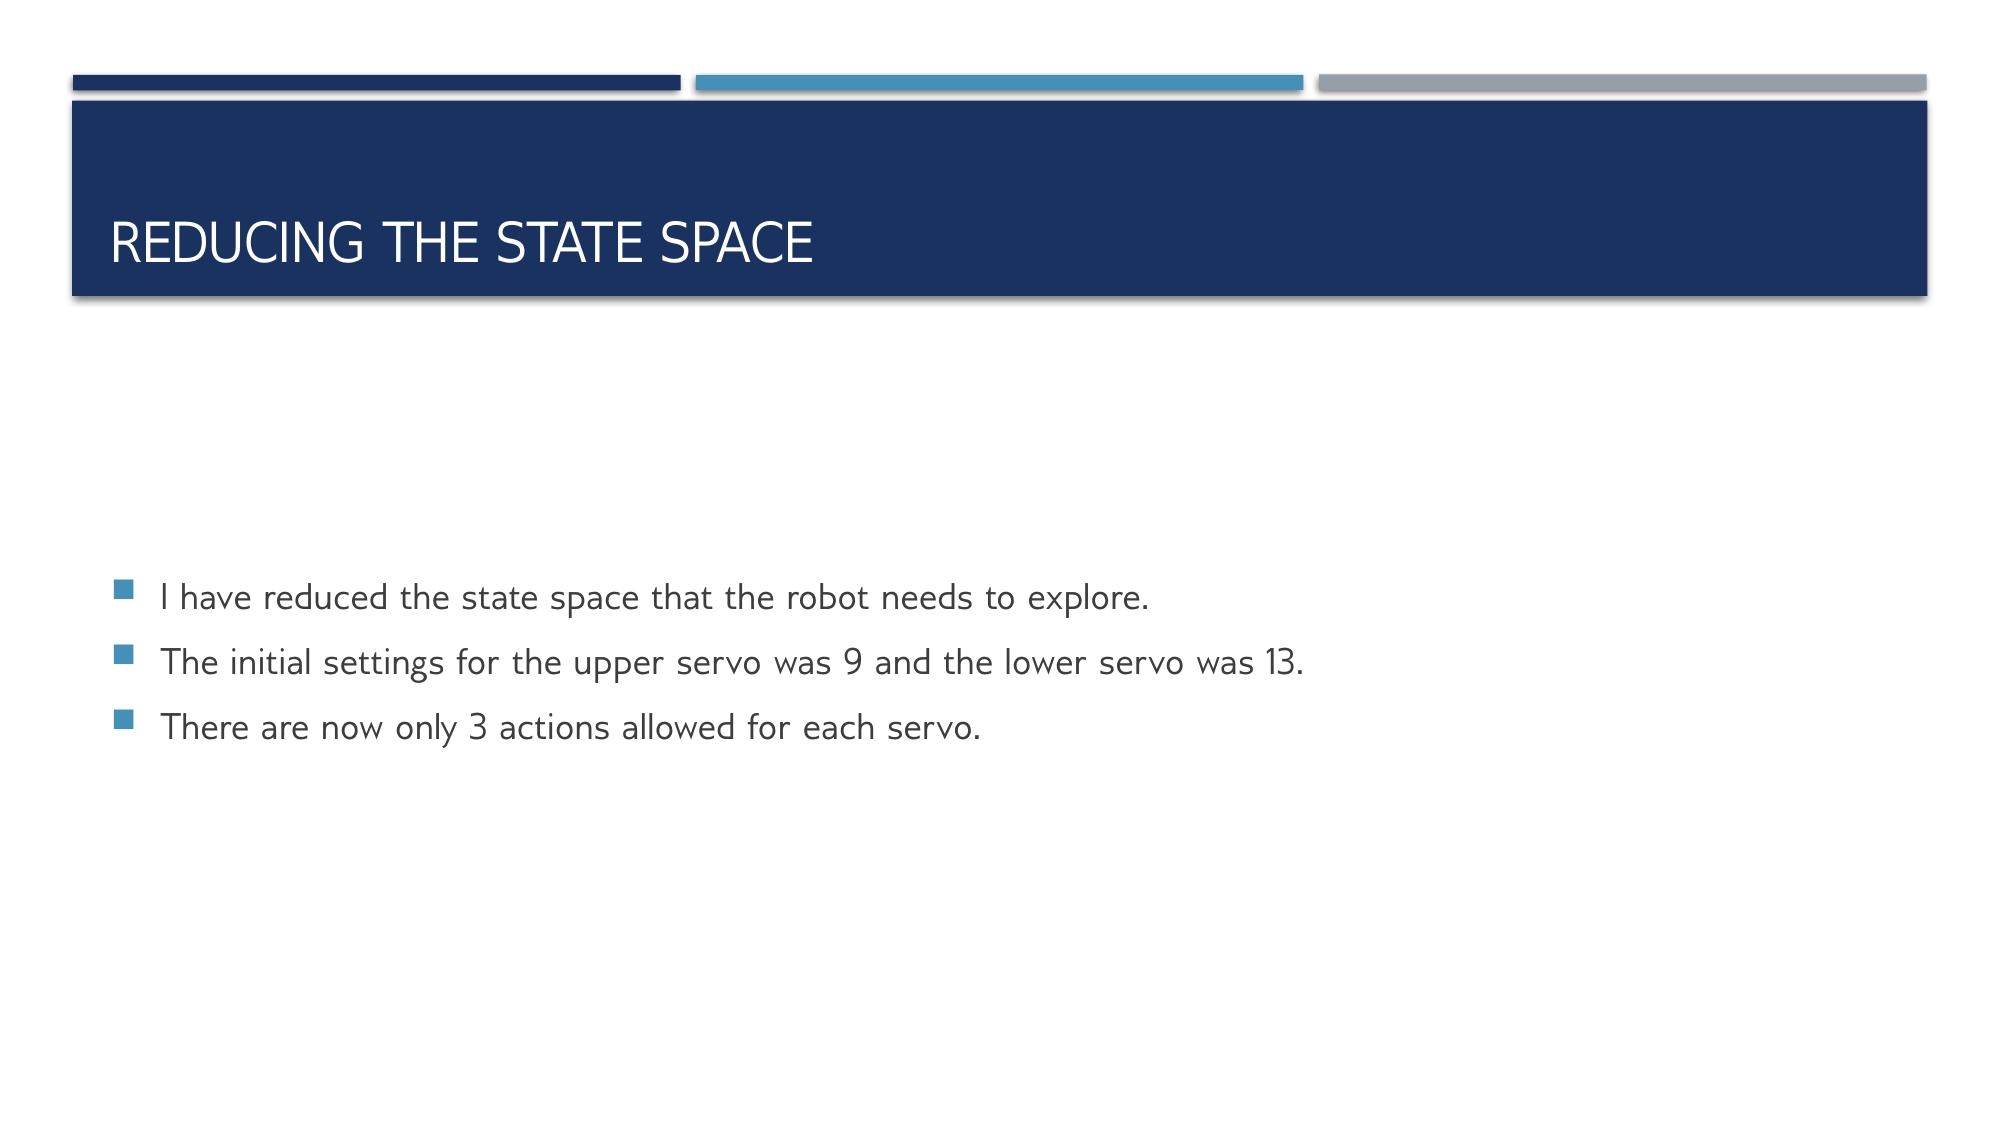

# Reducing the state space
I have reduced the state space that the robot needs to explore.
The initial settings for the upper servo was 9 and the lower servo was 13.
There are now only 3 actions allowed for each servo.